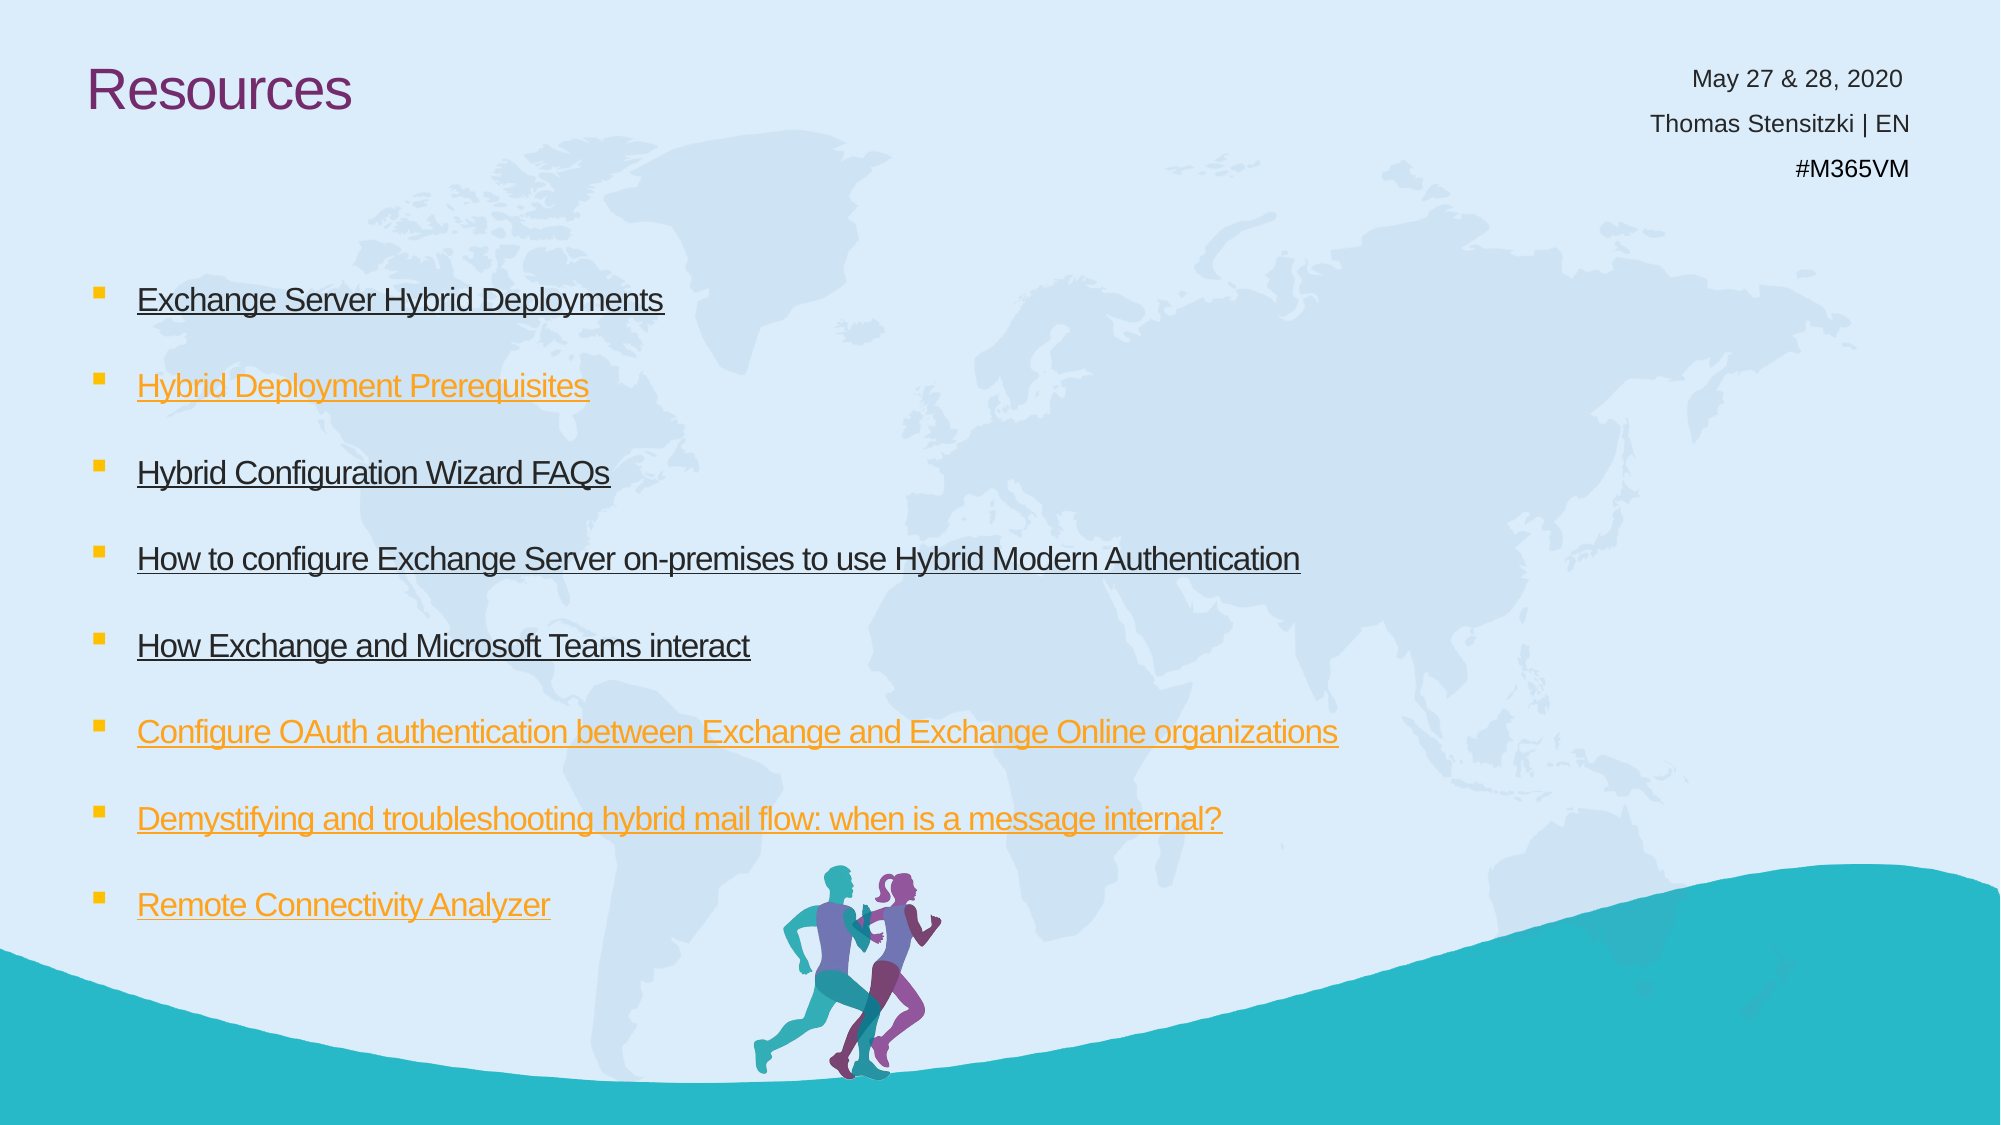

# Resources
Exchange Server Hybrid Deployments
Hybrid Deployment Prerequisites
Hybrid Configuration Wizard FAQs
How to configure Exchange Server on-premises to use Hybrid Modern Authentication
How Exchange and Microsoft Teams interact
Configure OAuth authentication between Exchange and Exchange Online organizations
Demystifying and troubleshooting hybrid mail flow: when is a message internal?
Remote Connectivity Analyzer